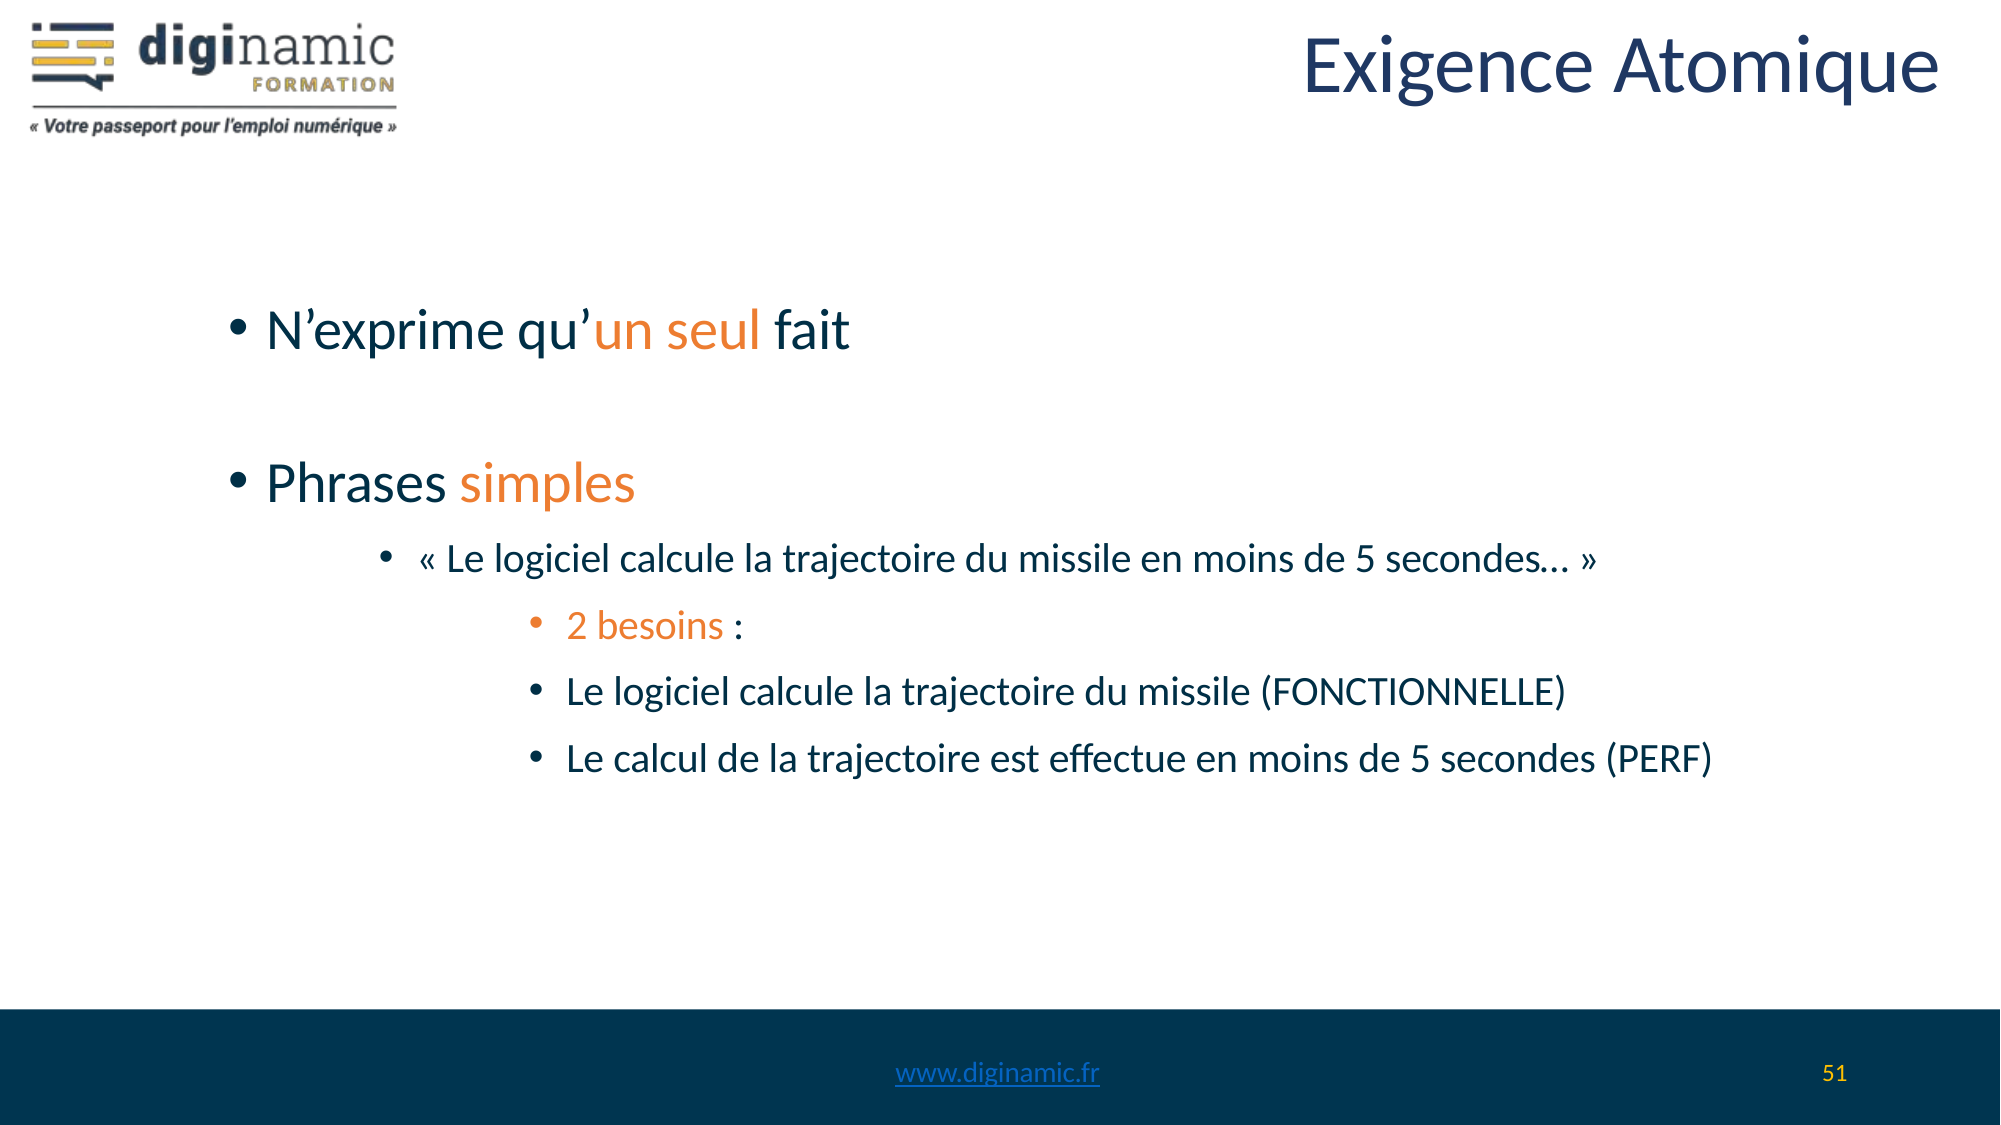

Exigence Atomique
N’exprime qu’un seul fait

Phrases simples
« Le logiciel calcule la trajectoire du missile en moins de 5 secondes… »
2 besoins :
Le logiciel calcule la trajectoire du missile (FONCTIONNELLE)
Le calcul de la trajectoire est effectue en moins de 5 secondes (PERF)

www.diginamic.fr
51